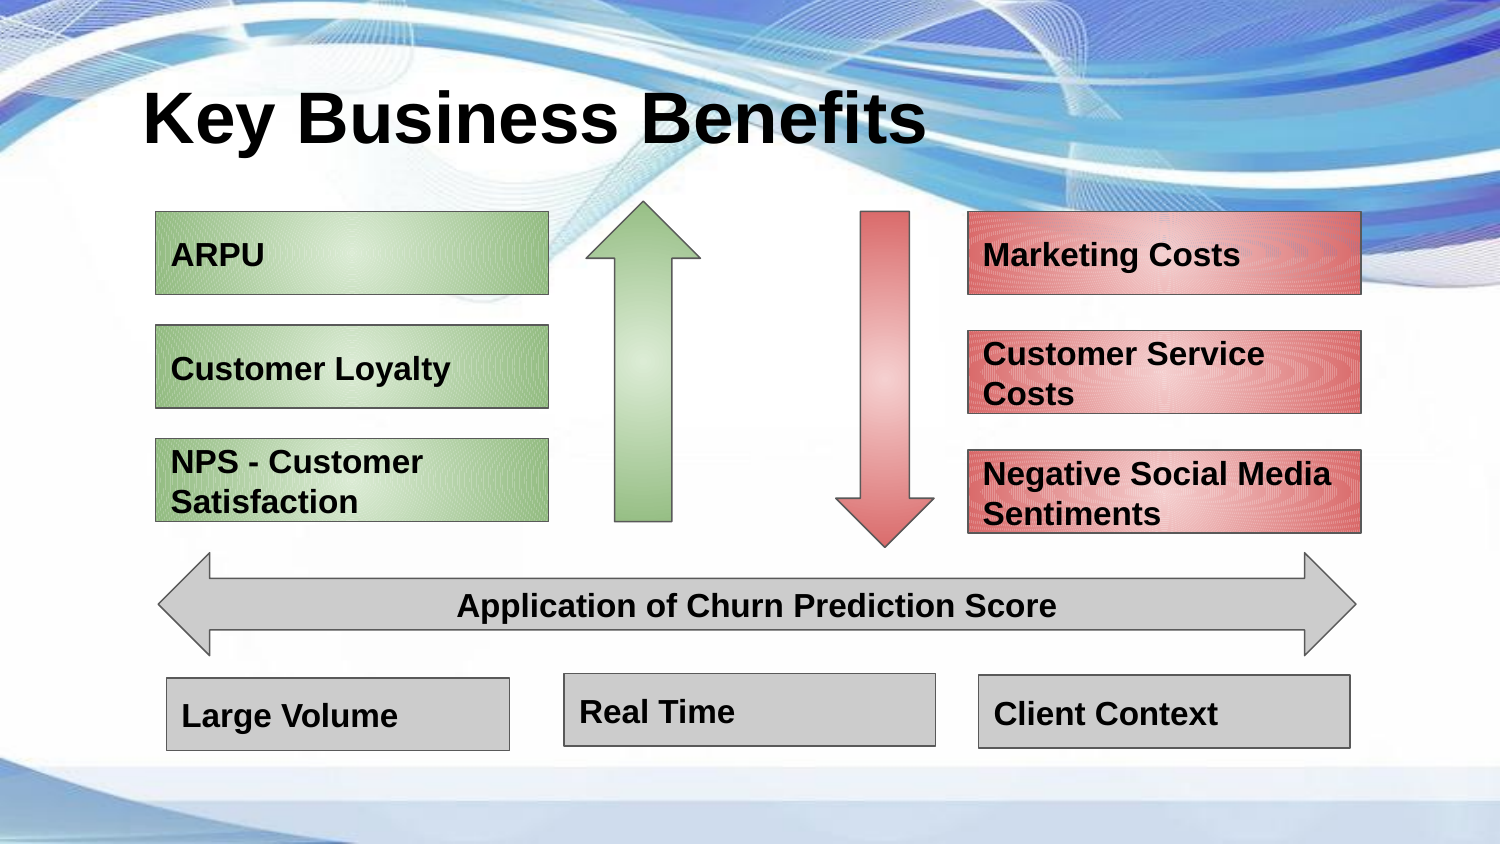

Key Business Benefits

ARPU
Marketing Costs
Customer Loyalty
Customer Service Costs
NPS - Customer Satisfaction
Negative Social Media Sentiments
Application of Churn Prediction Score
Real Time
Client Context
Large Volume